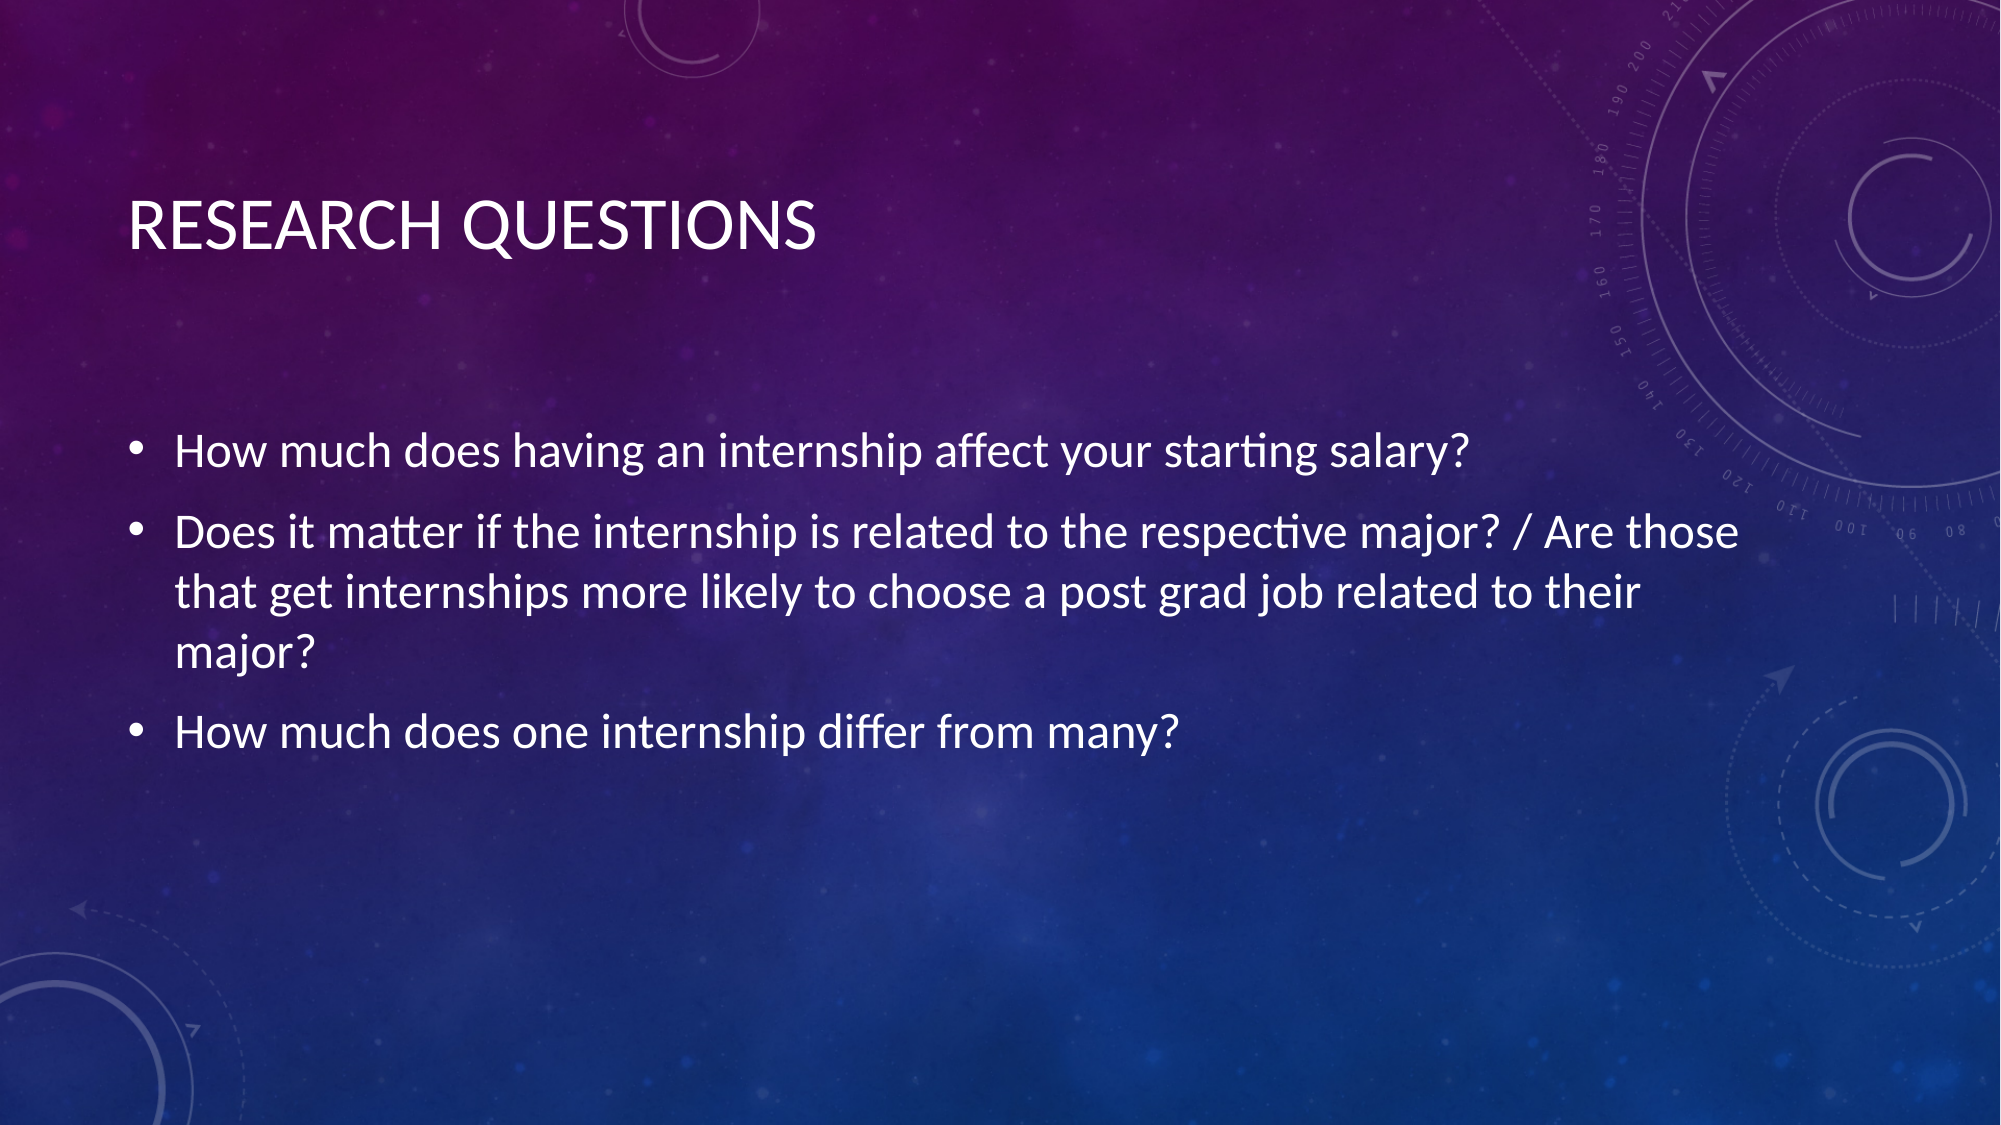

# Research questions
How much does having an internship affect your starting salary?
Does it matter if the internship is related to the respective major? / Are those that get internships more likely to choose a post grad job related to their major?
How much does one internship differ from many?